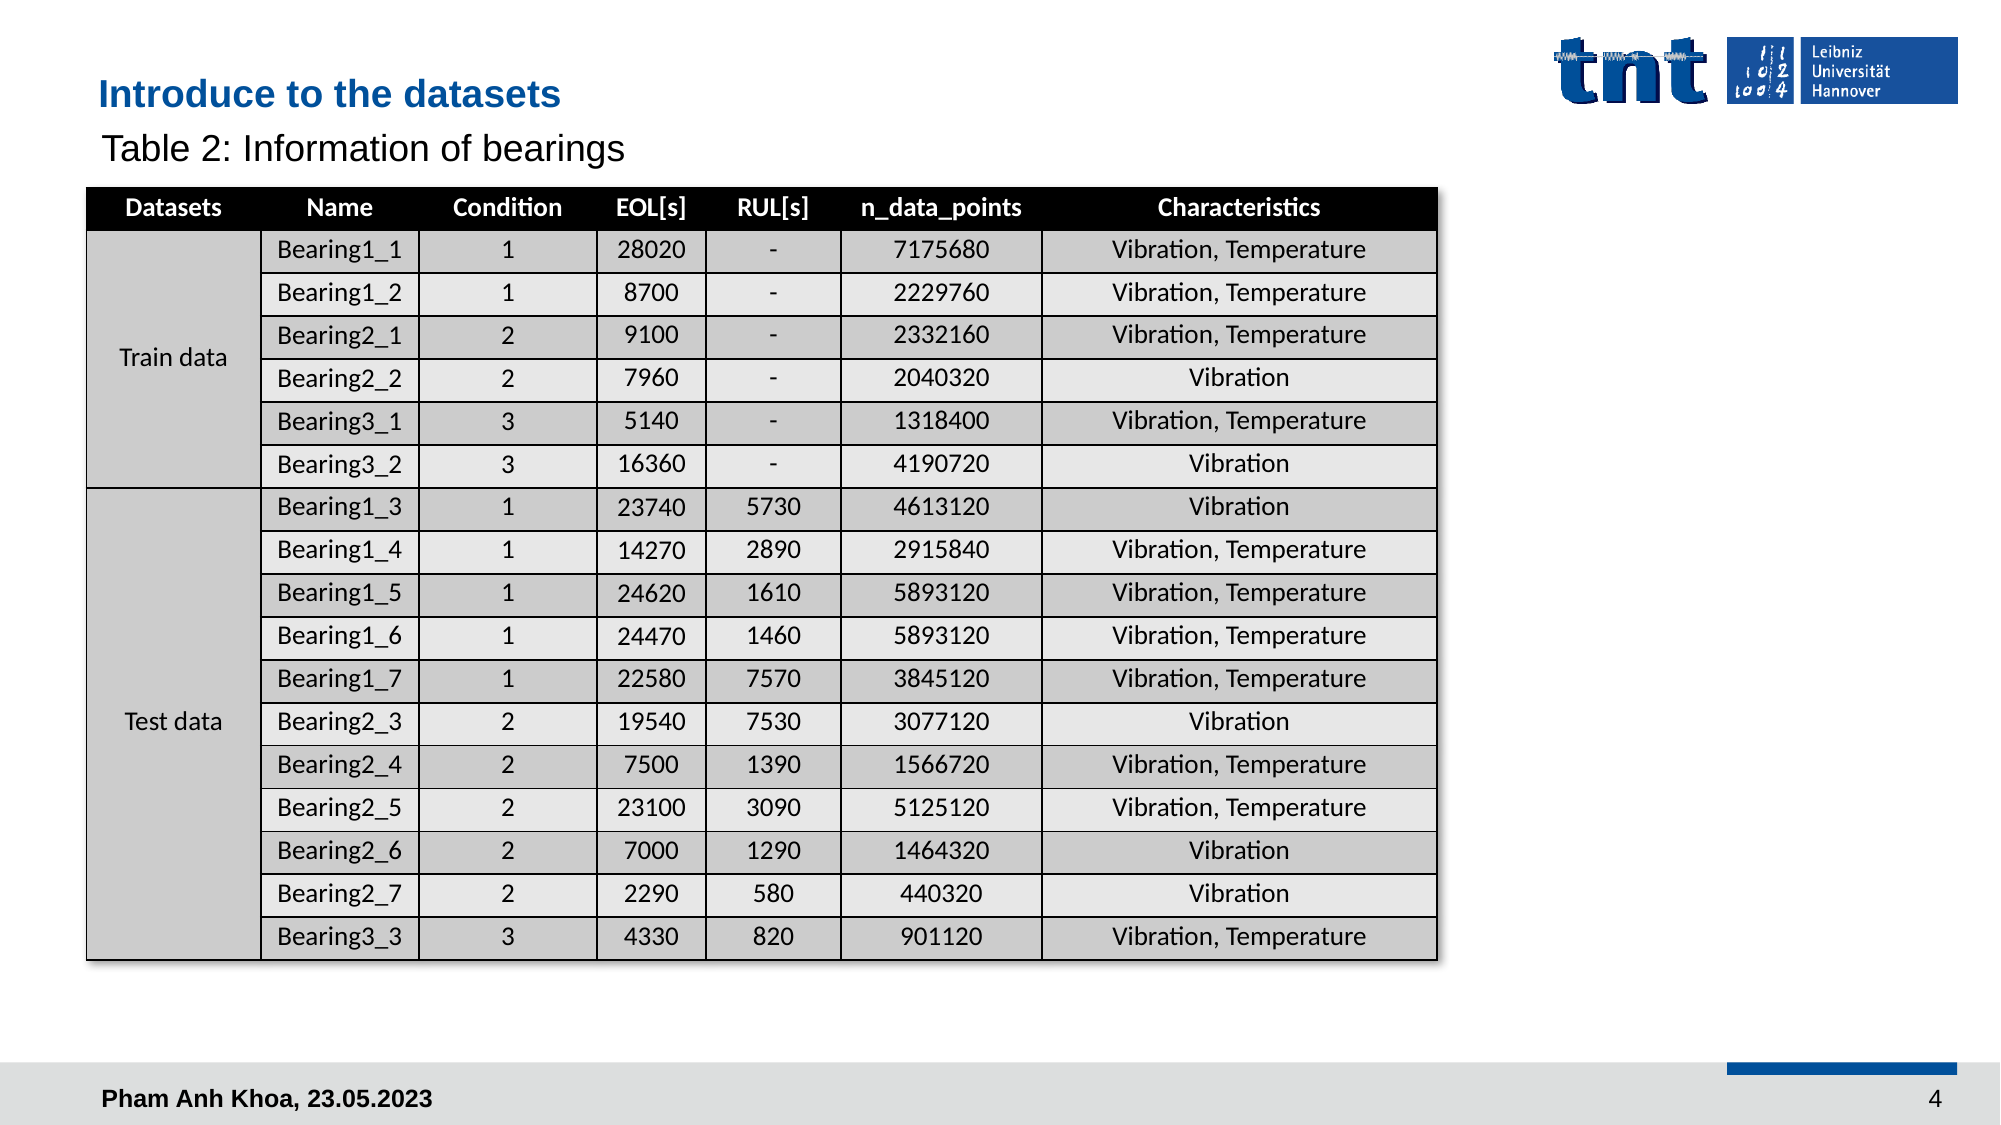

# Introduce to the datasets
Table 2: Information of bearings

| Datasets | Name | Condition | EOL[s] | RUL[s] | n\_data\_points | Characteristics |
| --- | --- | --- | --- | --- | --- | --- |
| Train data | Bearing1\_1 | 1 | 28020 | - | 7175680 | Vibration, Temperature |
|  | Bearing1\_2 | 1 | 8700 | - | 2229760 | Vibration, Temperature |
|  | Bearing2\_1 | 2 | 9100 | - | 2332160 | Vibration, Temperature |
|  | Bearing2\_2 | 2 | 7960 | - | 2040320 | Vibration |
|  | Bearing3\_1 | 3 | 5140 | - | 1318400 | Vibration, Temperature |
|  | Bearing3\_2 | 3 | 16360 | - | 4190720 | Vibration |
| Test data | Bearing1\_3 | 1 | 23740 | 5730 | 4613120 | Vibration |
|  | Bearing1\_4 | 1 | 14270 | 2890 | 2915840 | Vibration, Temperature |
|  | Bearing1\_5 | 1 | 24620 | 1610 | 5893120 | Vibration, Temperature |
|  | Bearing1\_6 | 1 | 24470 | 1460 | 5893120 | Vibration, Temperature |
|  | Bearing1\_7 | 1 | 22580 | 7570 | 3845120 | Vibration, Temperature |
|  | Bearing2\_3 | 2 | 19540 | 7530 | 3077120 | Vibration |
|  | Bearing2\_4 | 2 | 7500 | 1390 | 1566720 | Vibration, Temperature |
|  | Bearing2\_5 | 2 | 23100 | 3090 | 5125120 | Vibration, Temperature |
|  | Bearing2\_6 | 2 | 7000 | 1290 | 1464320 | Vibration |
|  | Bearing2\_7 | 2 | 2290 | 580 | 440320 | Vibration |
|  | Bearing3\_3 | 3 | 4330 | 820 | 901120 | Vibration, Temperature |
Pham Anh Khoa, 23.05.2023